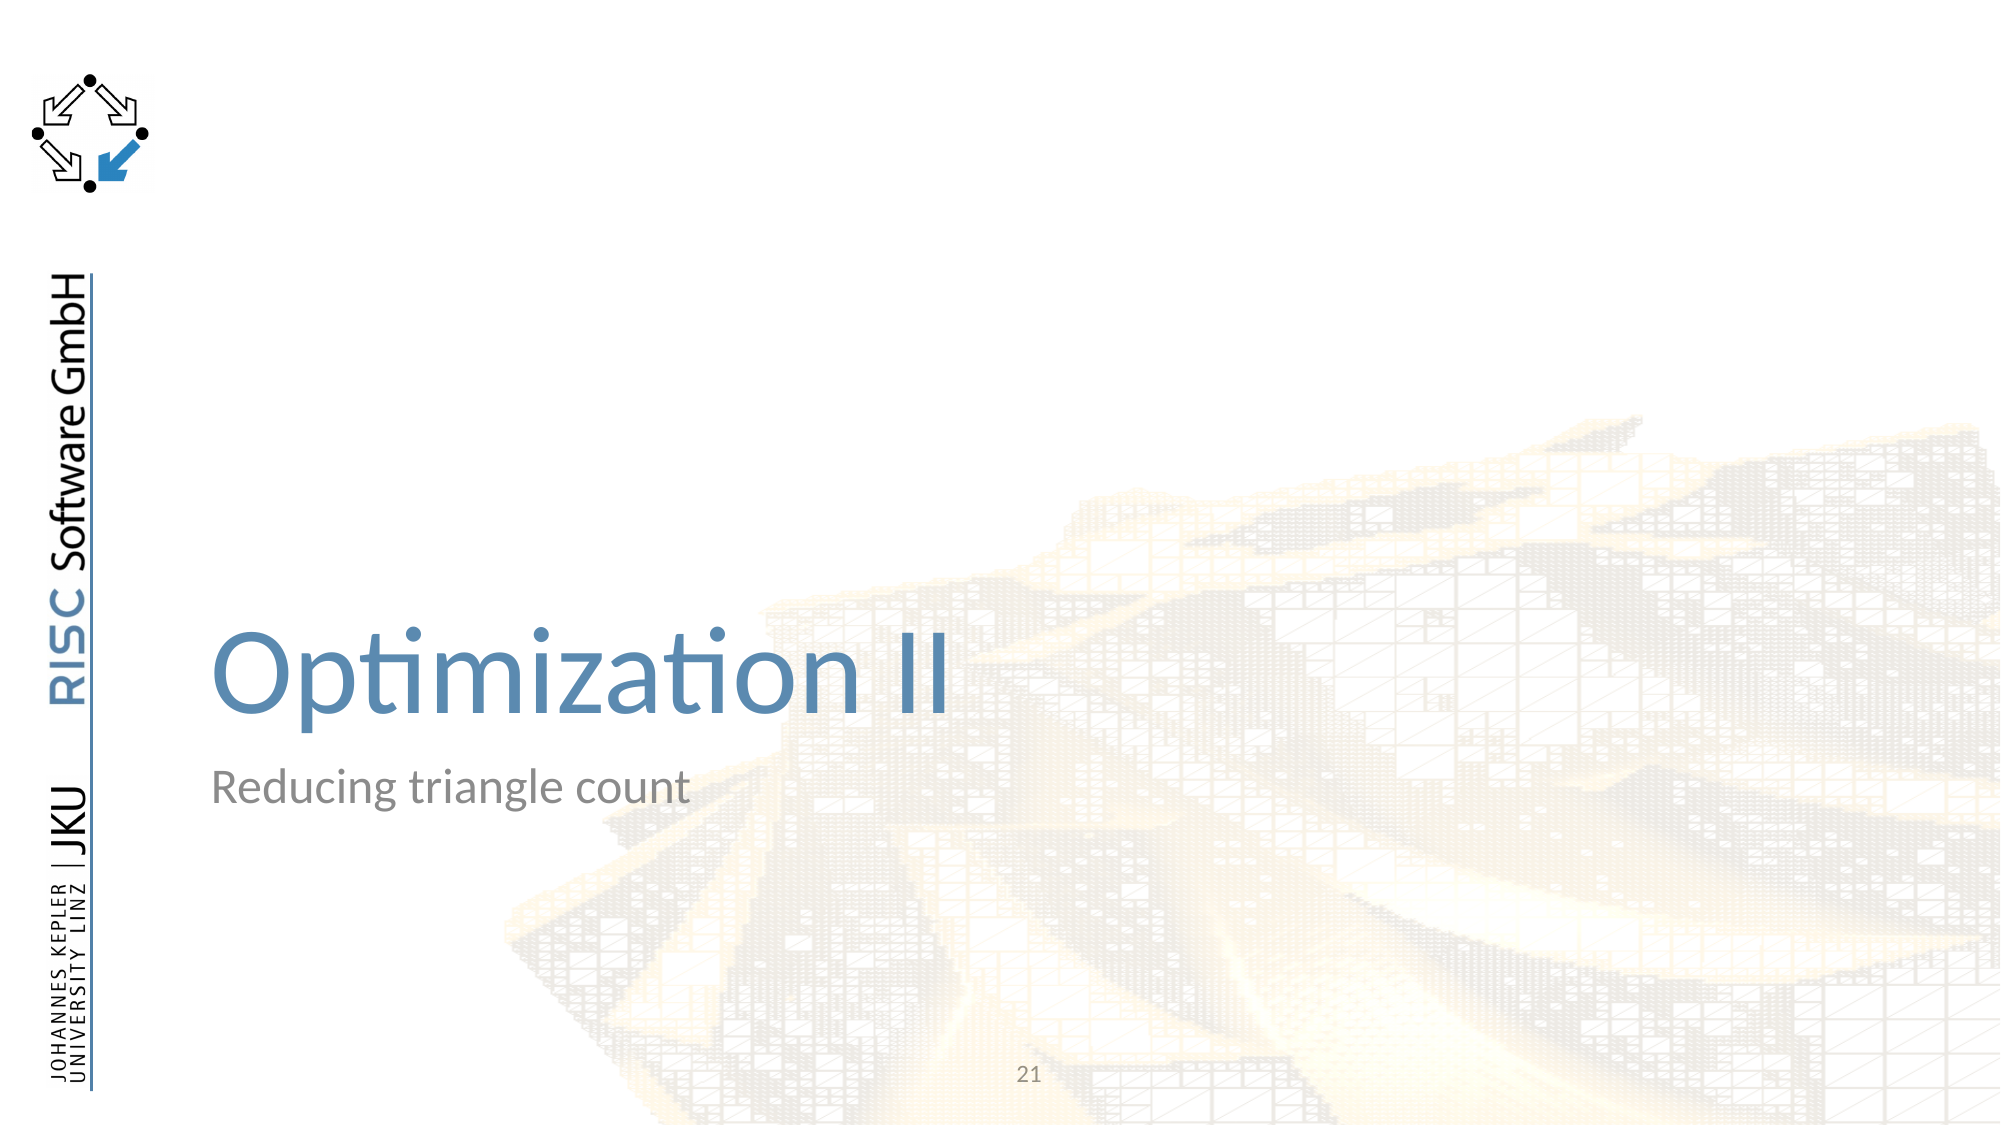

# Optimization II
Reducing triangle count
21